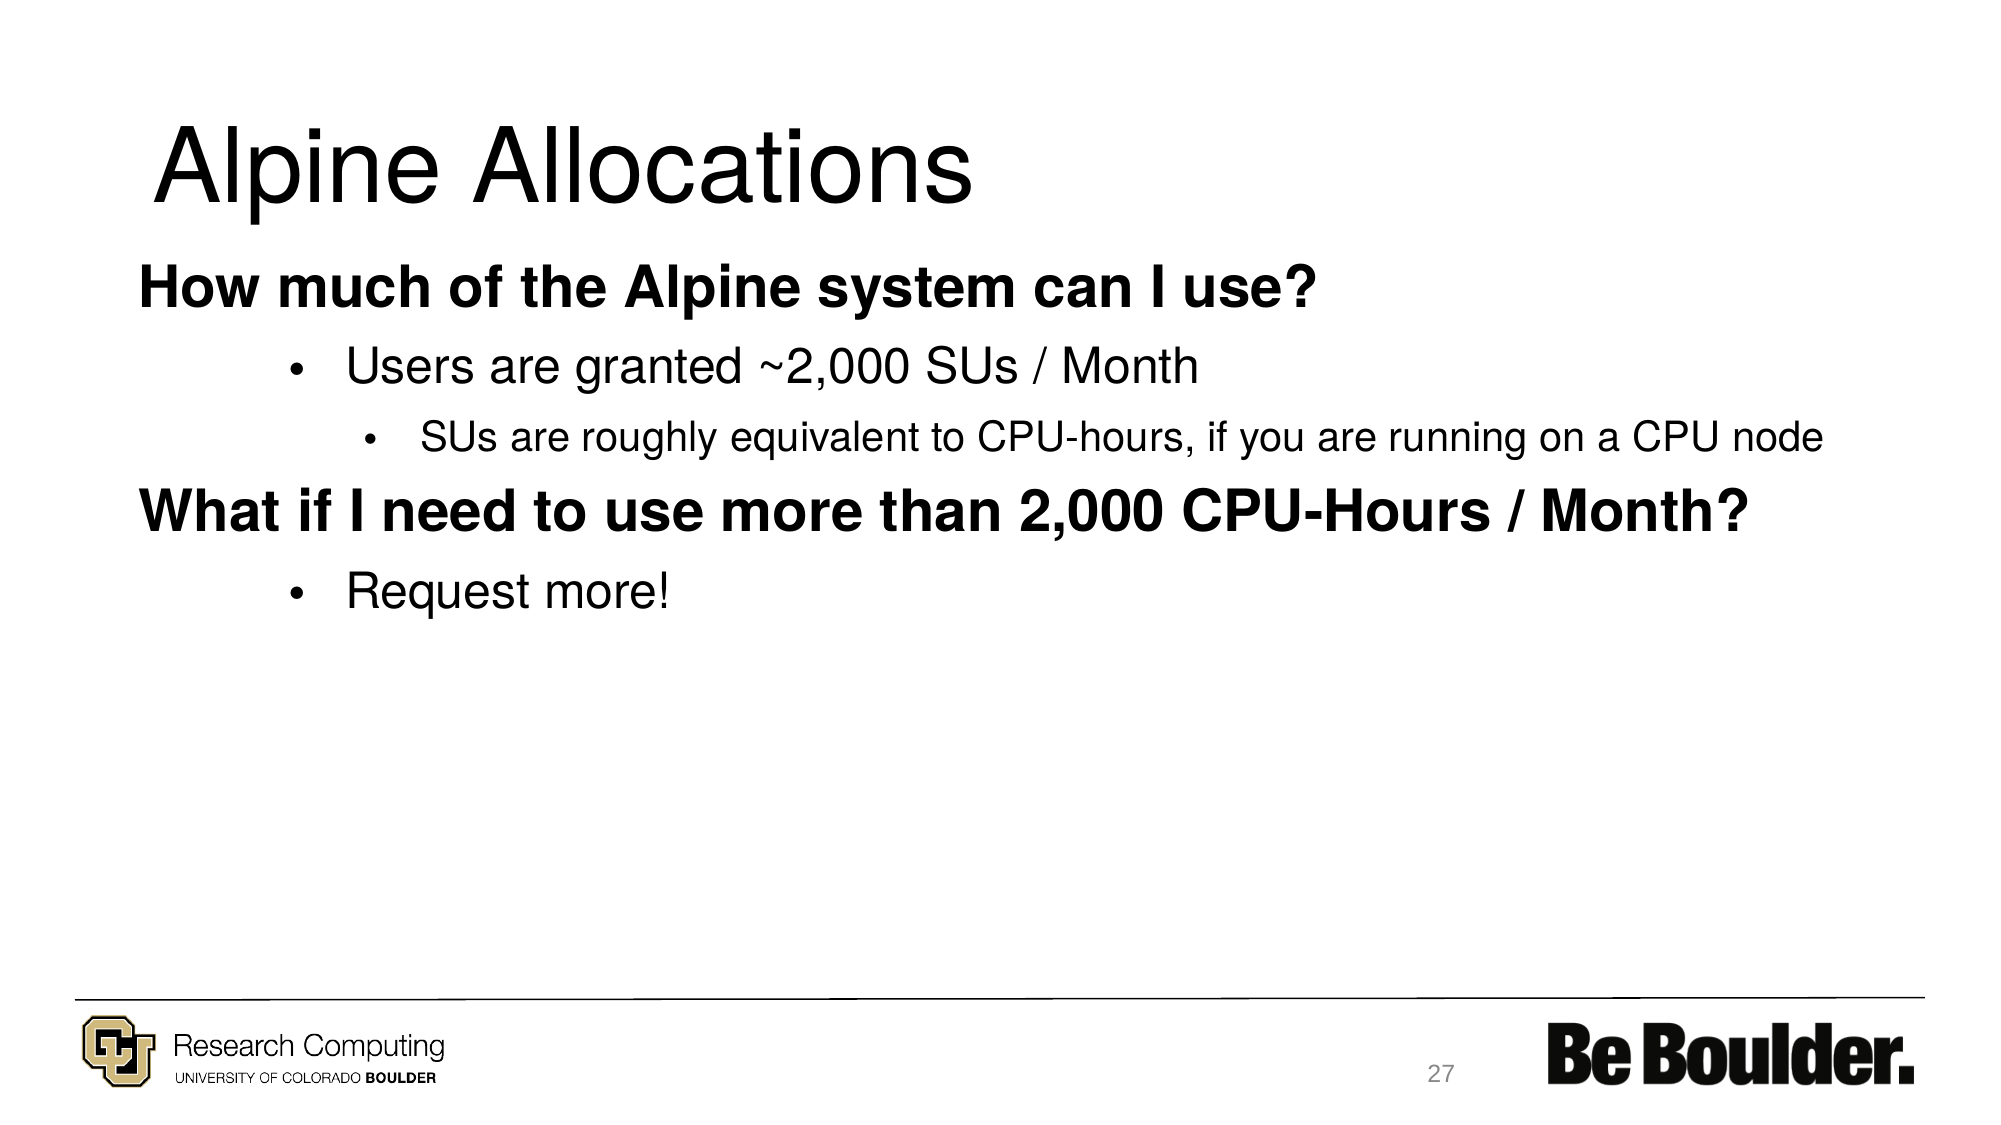

# Alpine Allocations
How much of the Alpine system can I use?
Users are granted ~2,000 SUs / Month
SUs are roughly equivalent to CPU-hours, if you are running on a CPU node
What if I need to use more than 2,000 CPU-Hours / Month?
Request more!

27